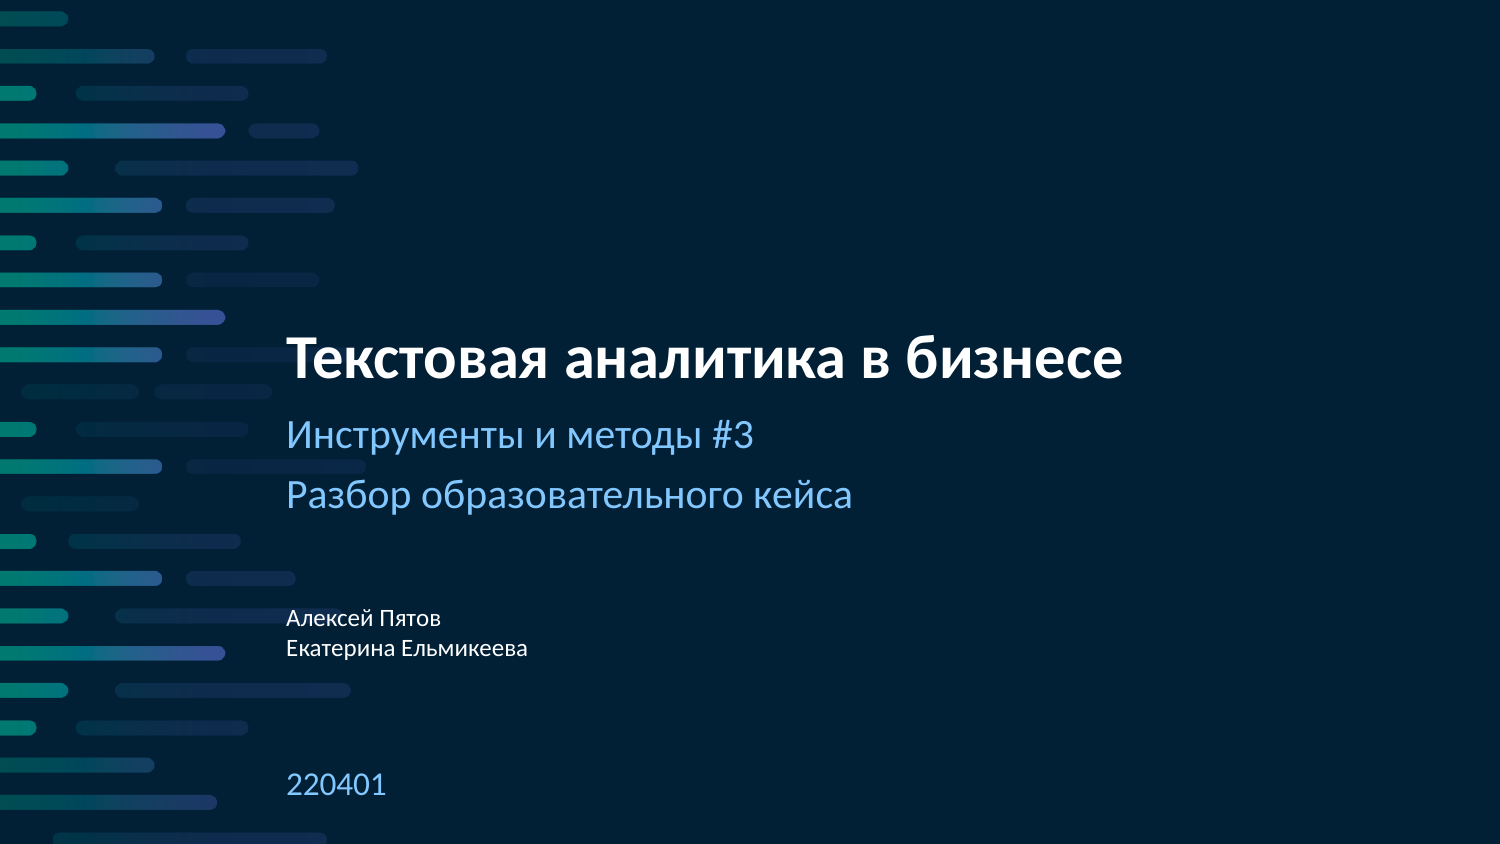

Текстовая аналитика в бизнесе
Инструменты и методы #3
Разбор образовательного кейса
Алексей Пятов
Екатерина Ельмикеева
220401